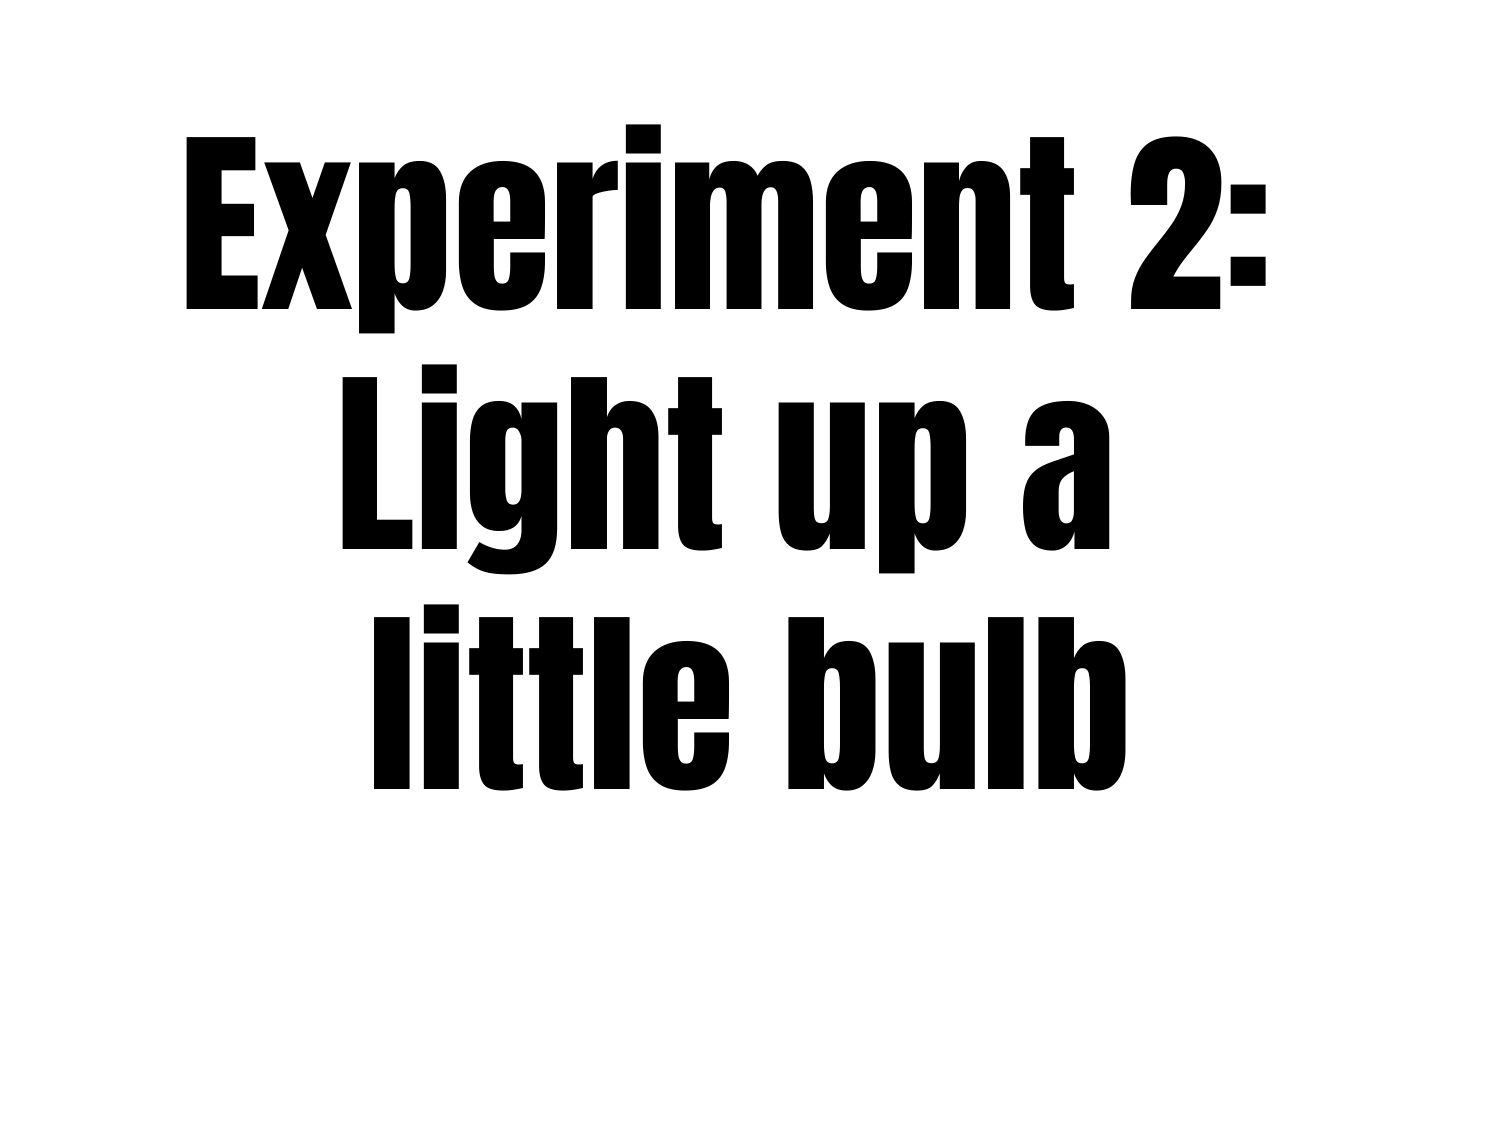

# Experiment 2: Light up a little bulb